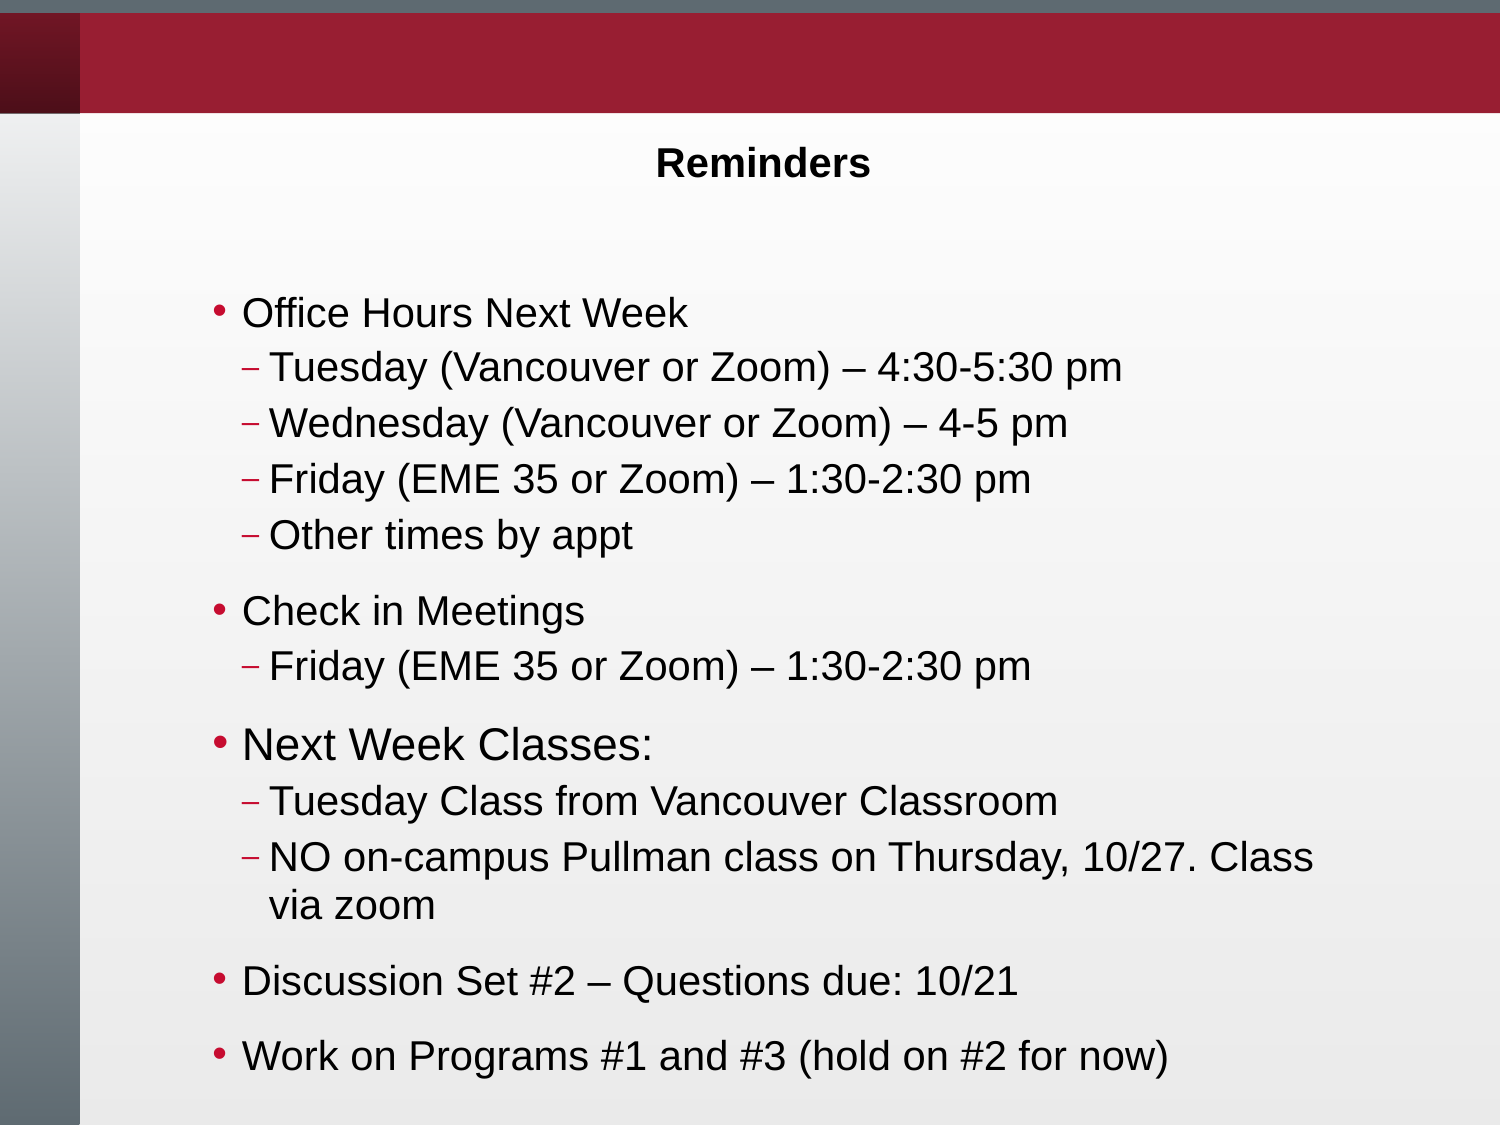

Reminders

Office Hours Next Week
Tuesday (Vancouver or Zoom) – 4:30-5:30 pm
Wednesday (Vancouver or Zoom) – 4-5 pm
Friday (EME 35 or Zoom) – 1:30-2:30 pm
Other times by appt
Check in Meetings
Friday (EME 35 or Zoom) – 1:30-2:30 pm
Next Week Classes:
Tuesday Class from Vancouver Classroom
NO on-campus Pullman class on Thursday, 10/27. Class via zoom
Discussion Set #2 – Questions due: 10/21
Work on Programs #1 and #3 (hold on #2 for now)